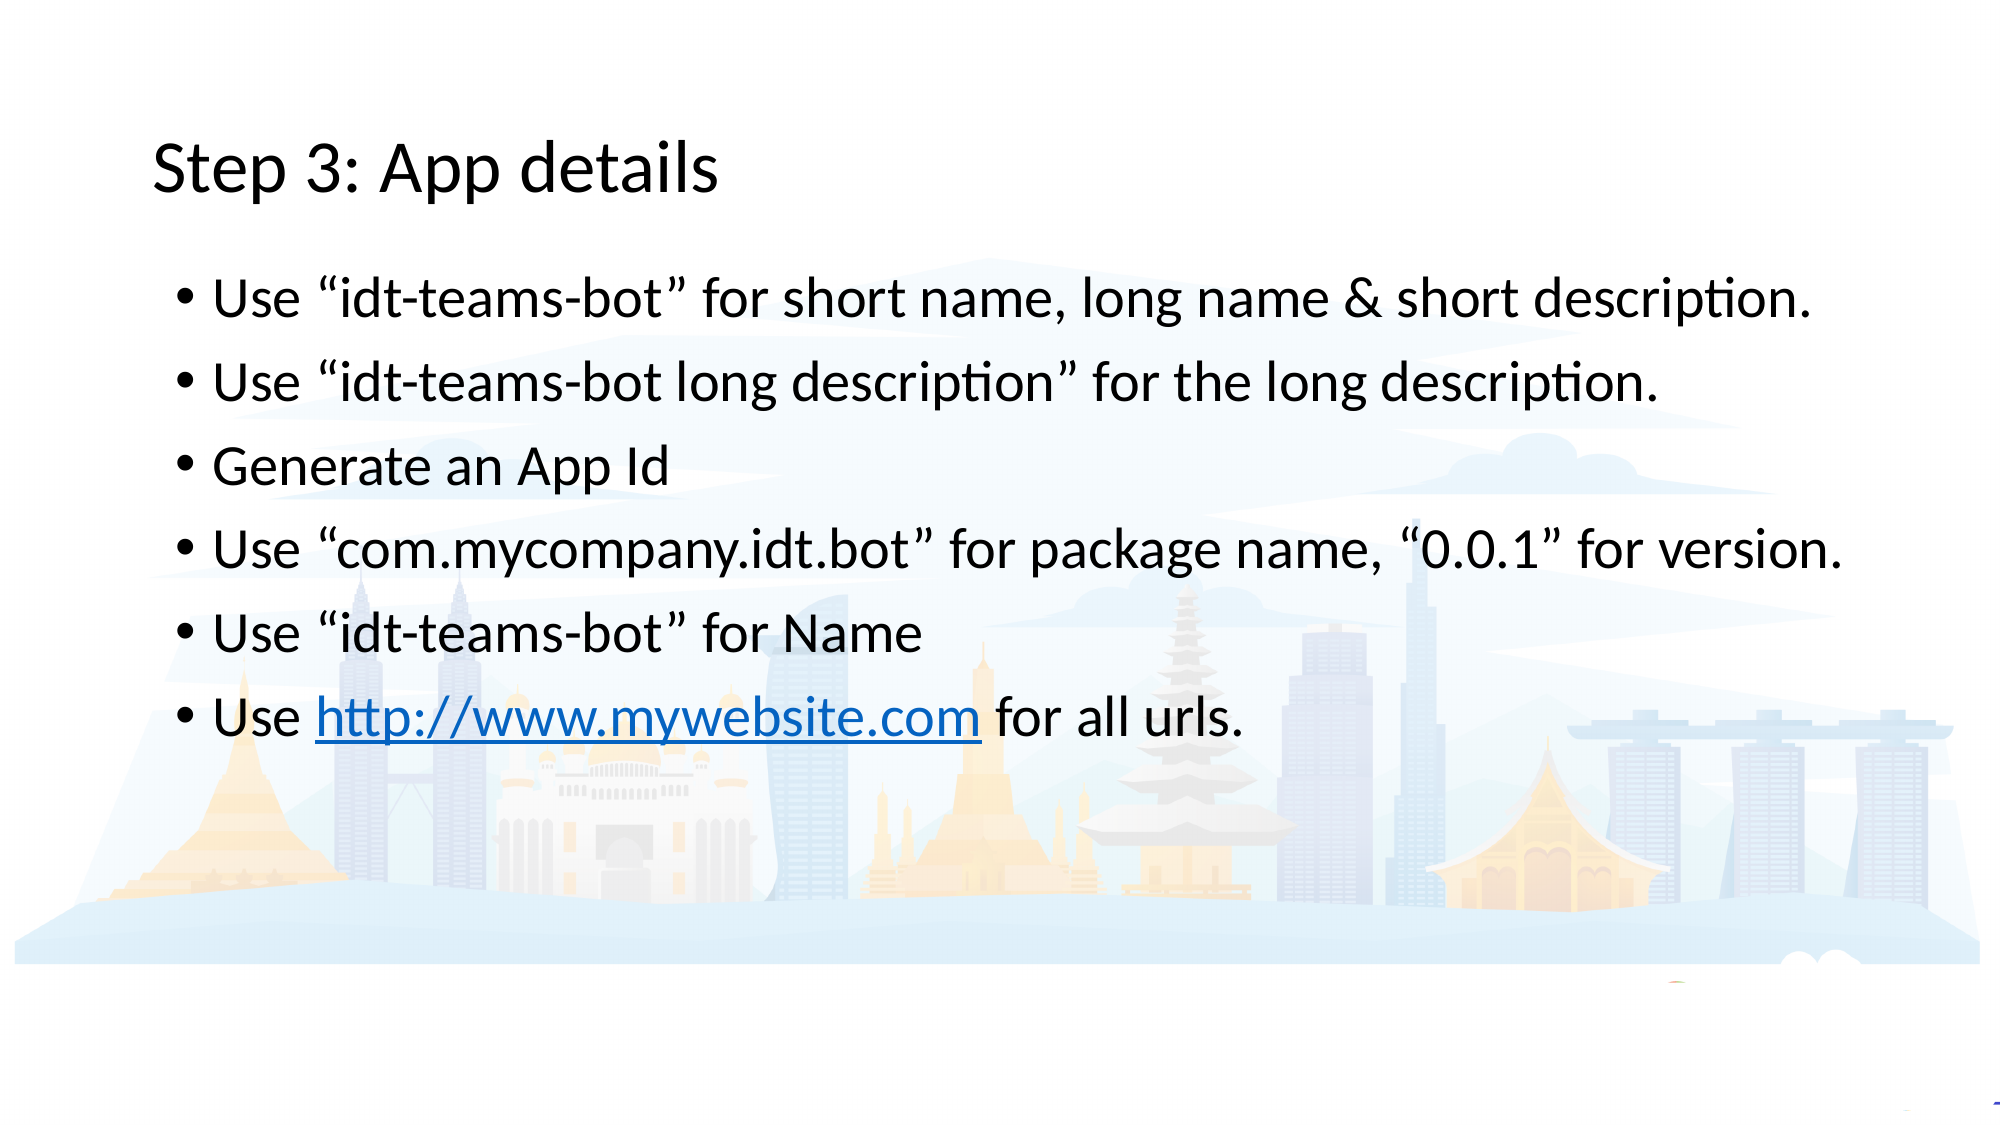

# Step 3: App details
Use “idt-teams-bot” for short name, long name & short description.
Use “idt-teams-bot long description” for the long description.
Generate an App Id
Use “com.mycompany.idt.bot” for package name, “0.0.1” for version.
Use “idt-teams-bot” for Name
Use http://www.mywebsite.com for all urls.